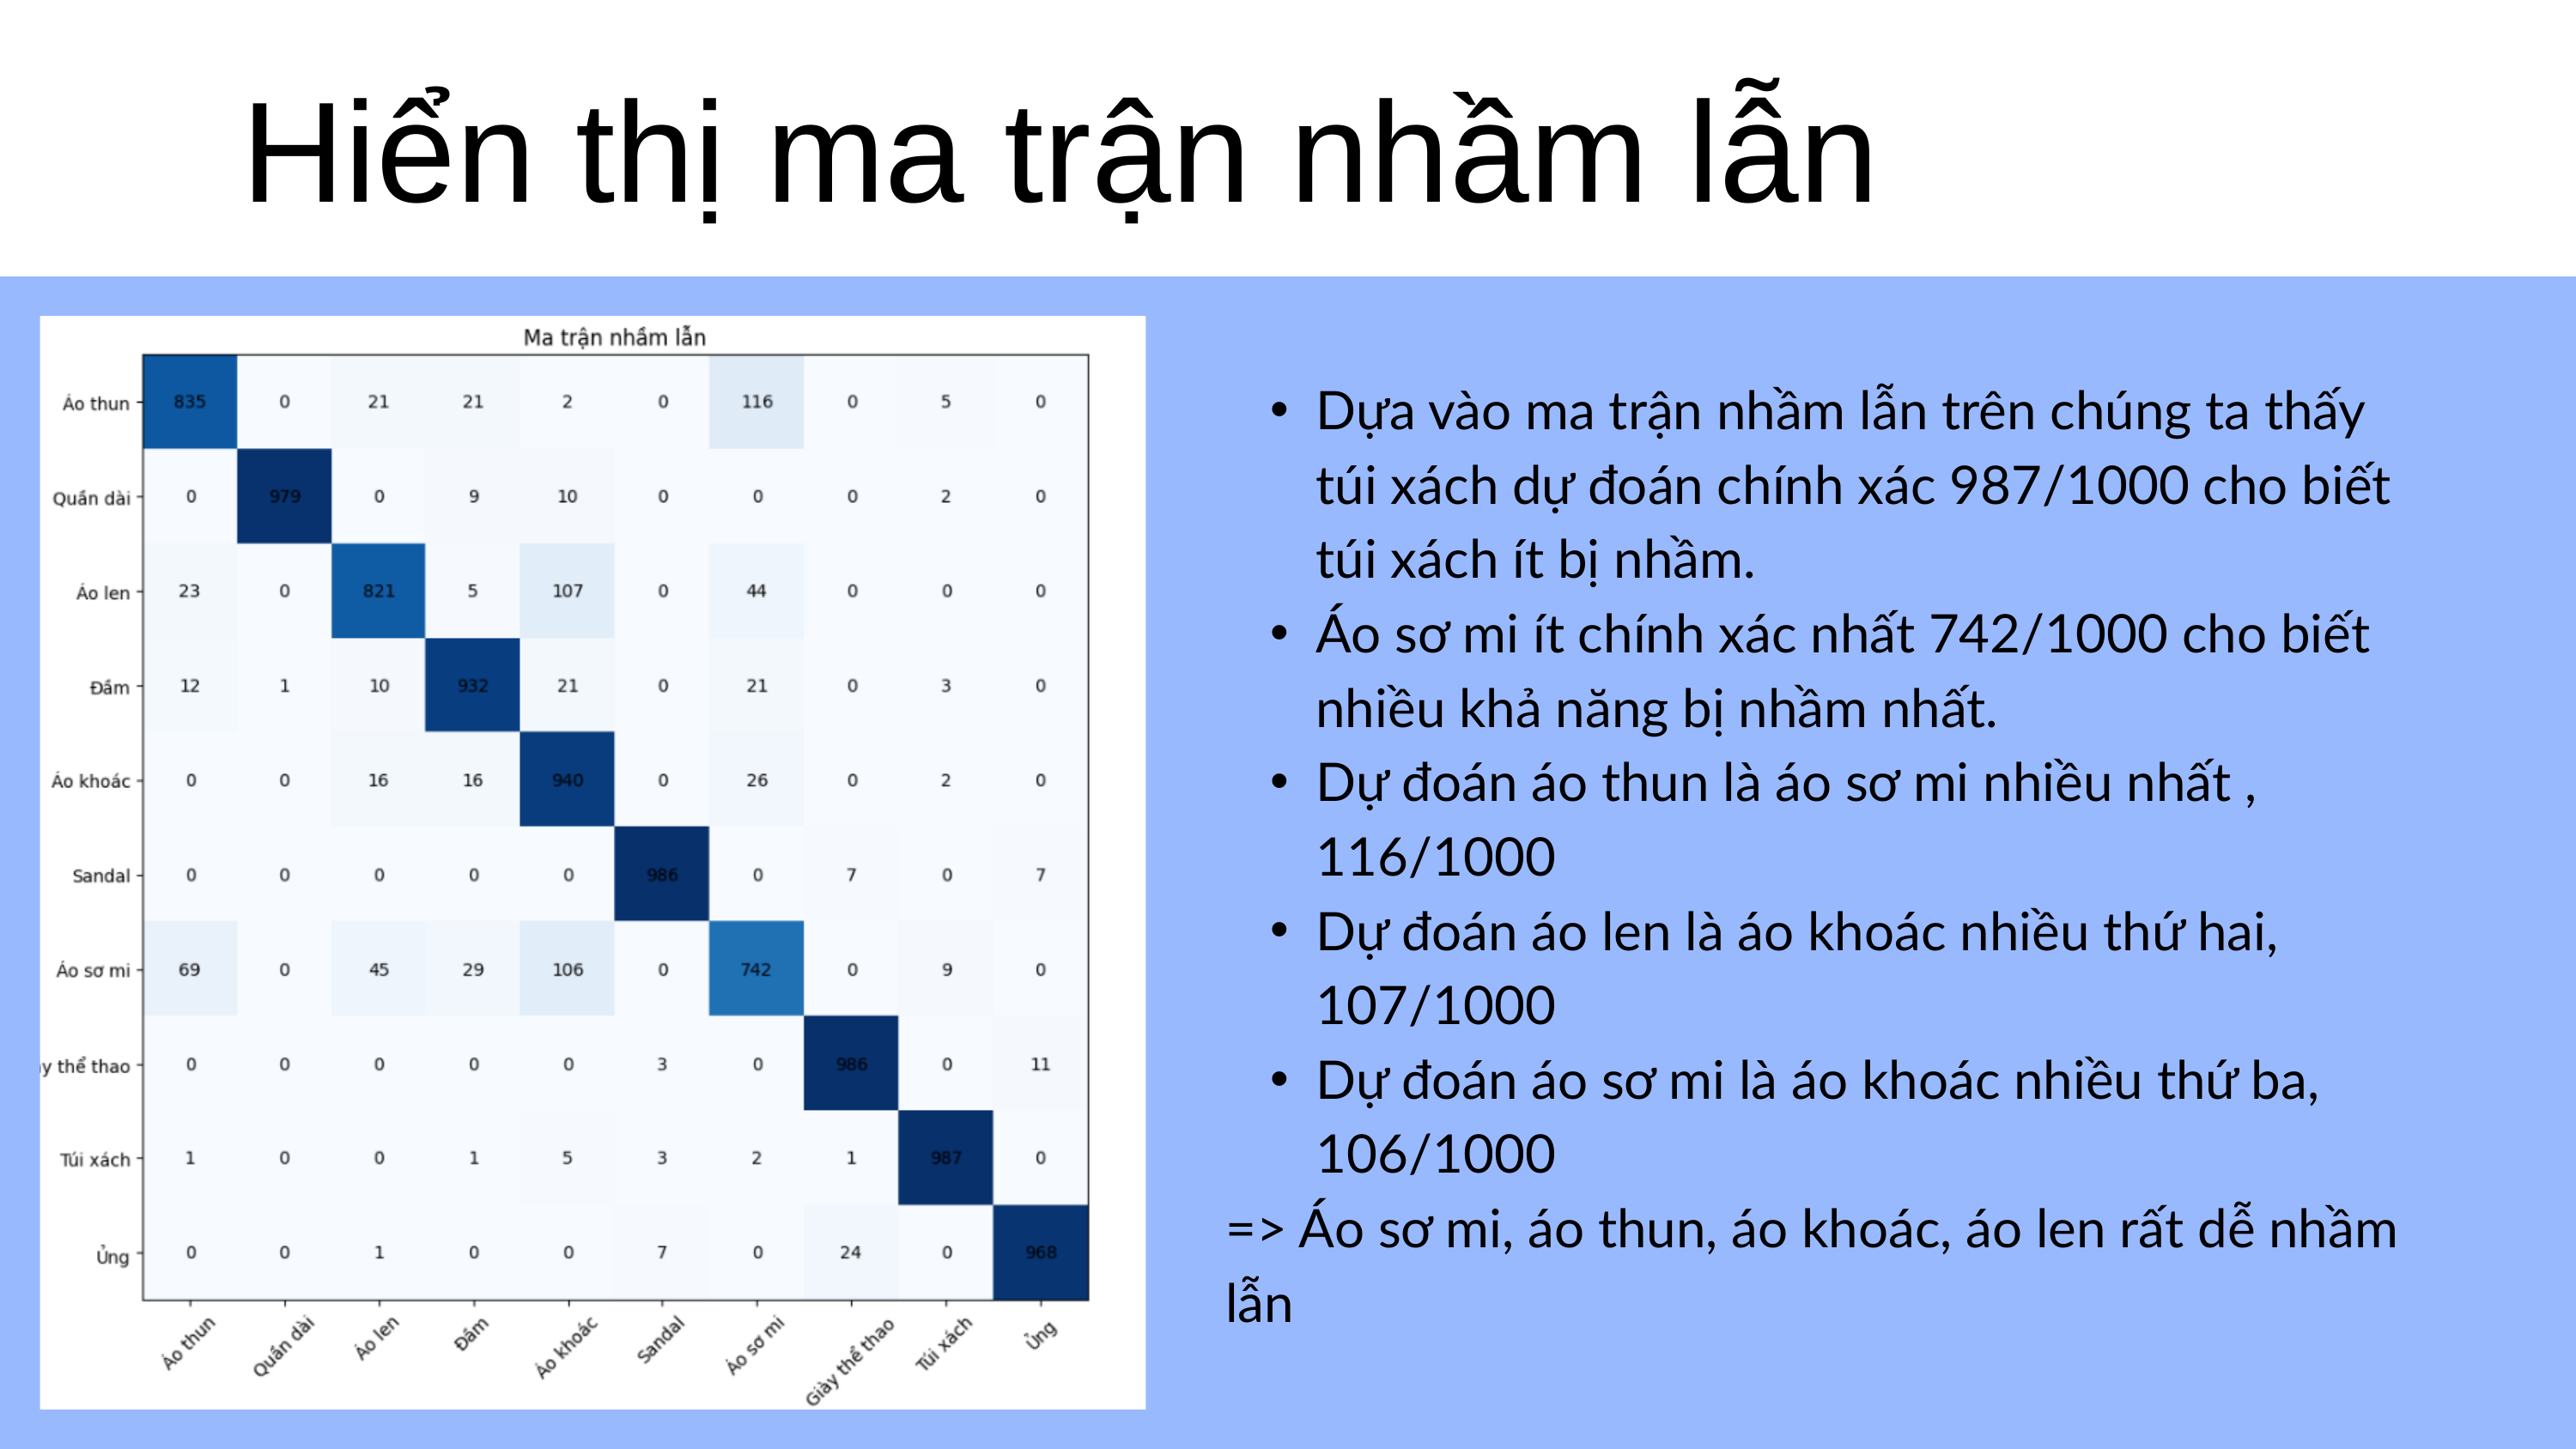

Hiển thị ma trận nhầm lẫn

Dựa vào ma trận nhầm lẫn trên chúng ta thấy túi xách dự đoán chính xác 987/1000 cho biết túi xách ít bị nhầm.
Áo sơ mi ít chính xác nhất 742/1000 cho biết nhiều khả năng bị nhầm nhất.
Dự đoán áo thun là áo sơ mi nhiều nhất , 116/1000
Dự đoán áo len là áo khoác nhiều thứ hai, 107/1000
Dự đoán áo sơ mi là áo khoác nhiều thứ ba, 106/1000
=> Áo sơ mi, áo thun, áo khoác, áo len rất dễ nhầm lẫn